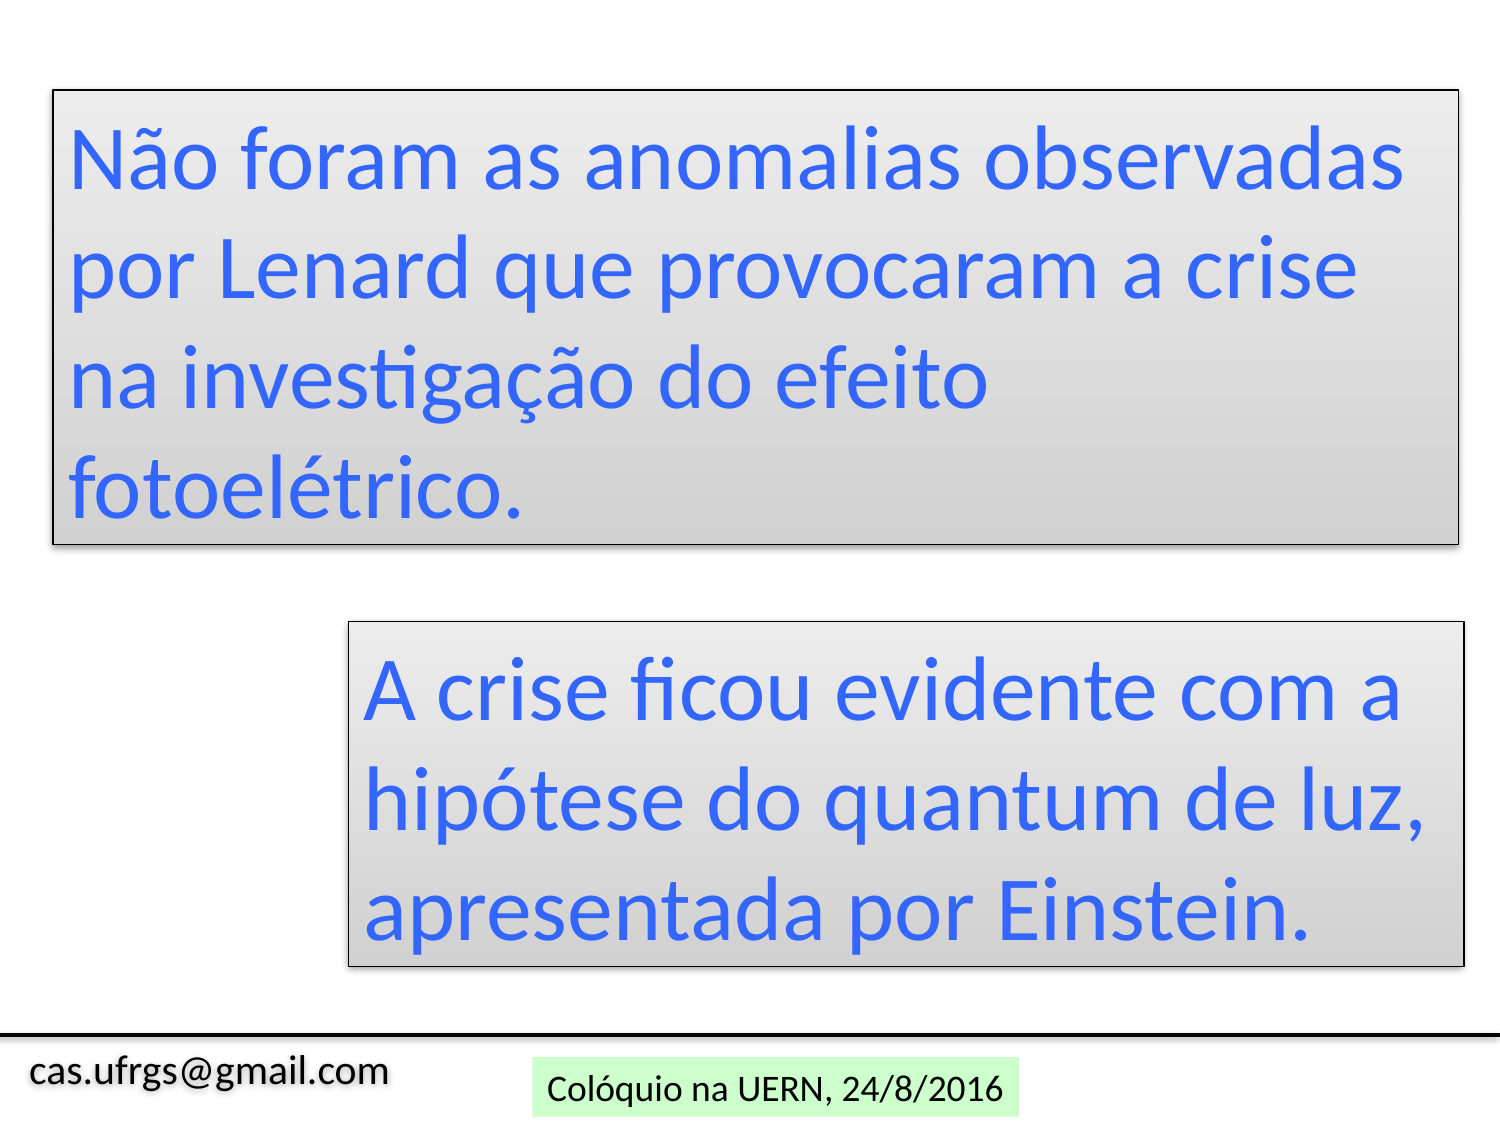

Não foram as anomalias observadas por Lenard que provocaram a crise na investigação do efeito fotoelétrico.
A crise ficou evidente com a hipótese do quantum de luz, apresentada por Einstein.
cas.ufrgs@gmail.com